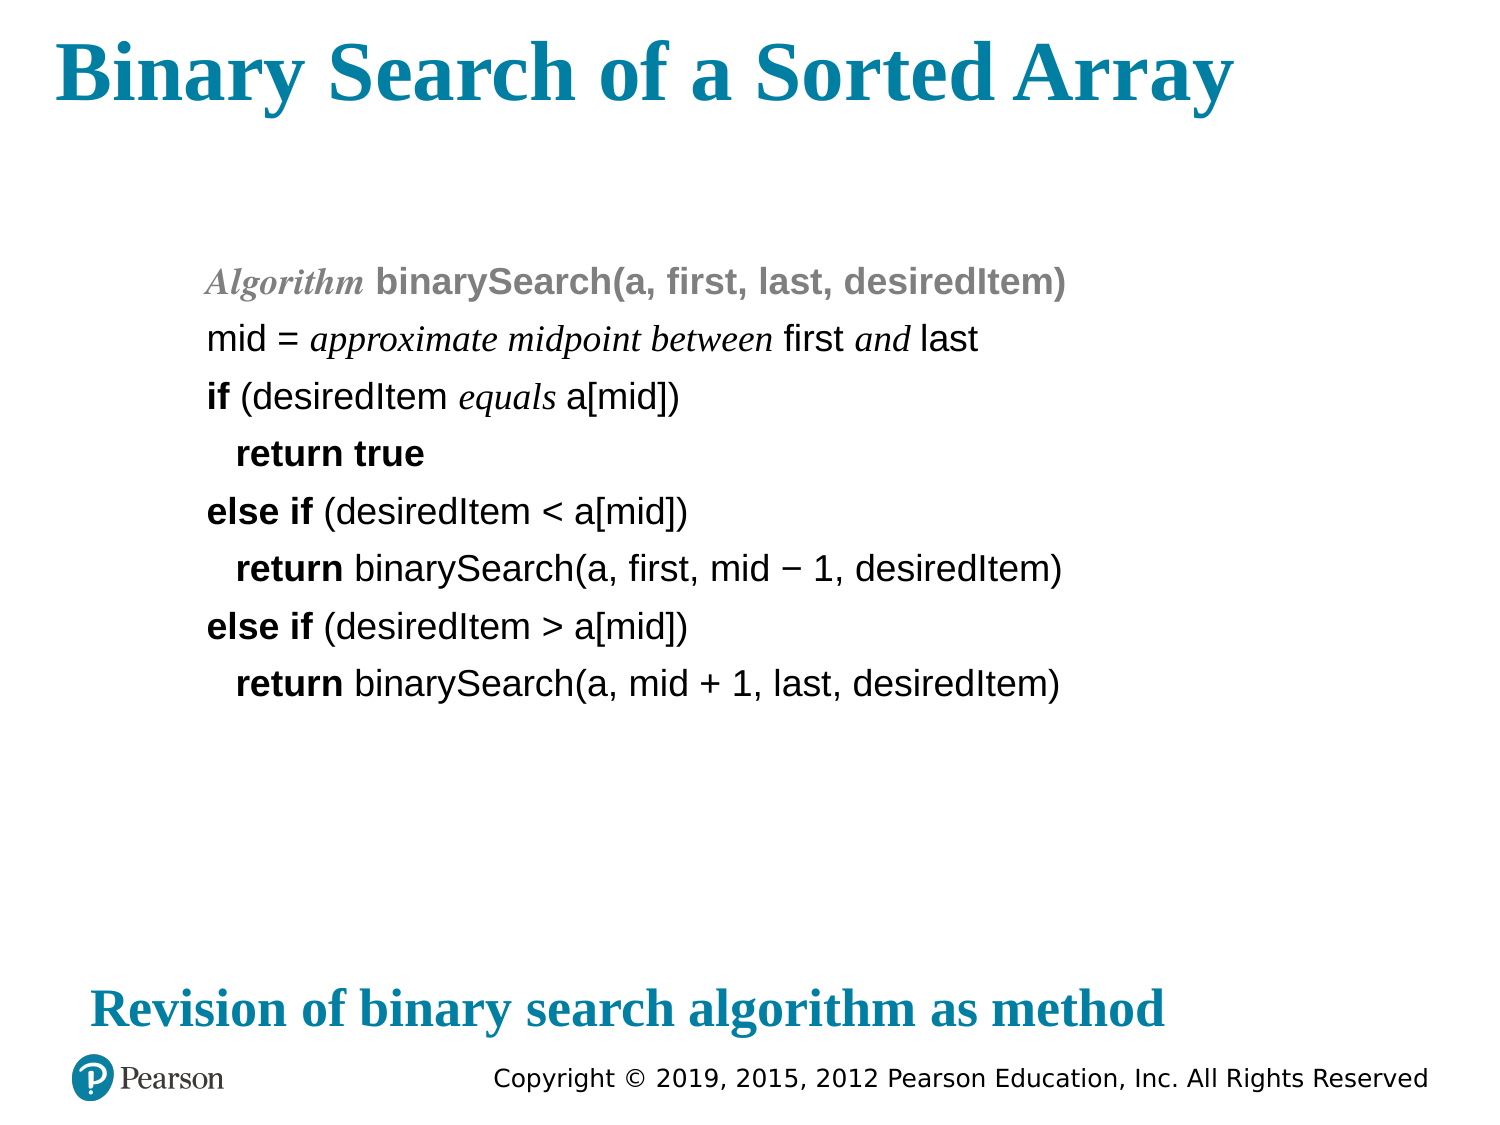

# Binary Search of a Sorted Array
Algorithm binarySearch(a, first, last, desiredItem)
mid = approximate midpoint between first and last
if (desiredItem equals a[mid])
return true
else if (desiredItem < a[mid])
return binarySearch(a, first, mid − 1, desiredItem)
else if (desiredItem > a[mid])
return binarySearch(a, mid + 1, last, desiredItem)
Revision of binary search algorithm as method